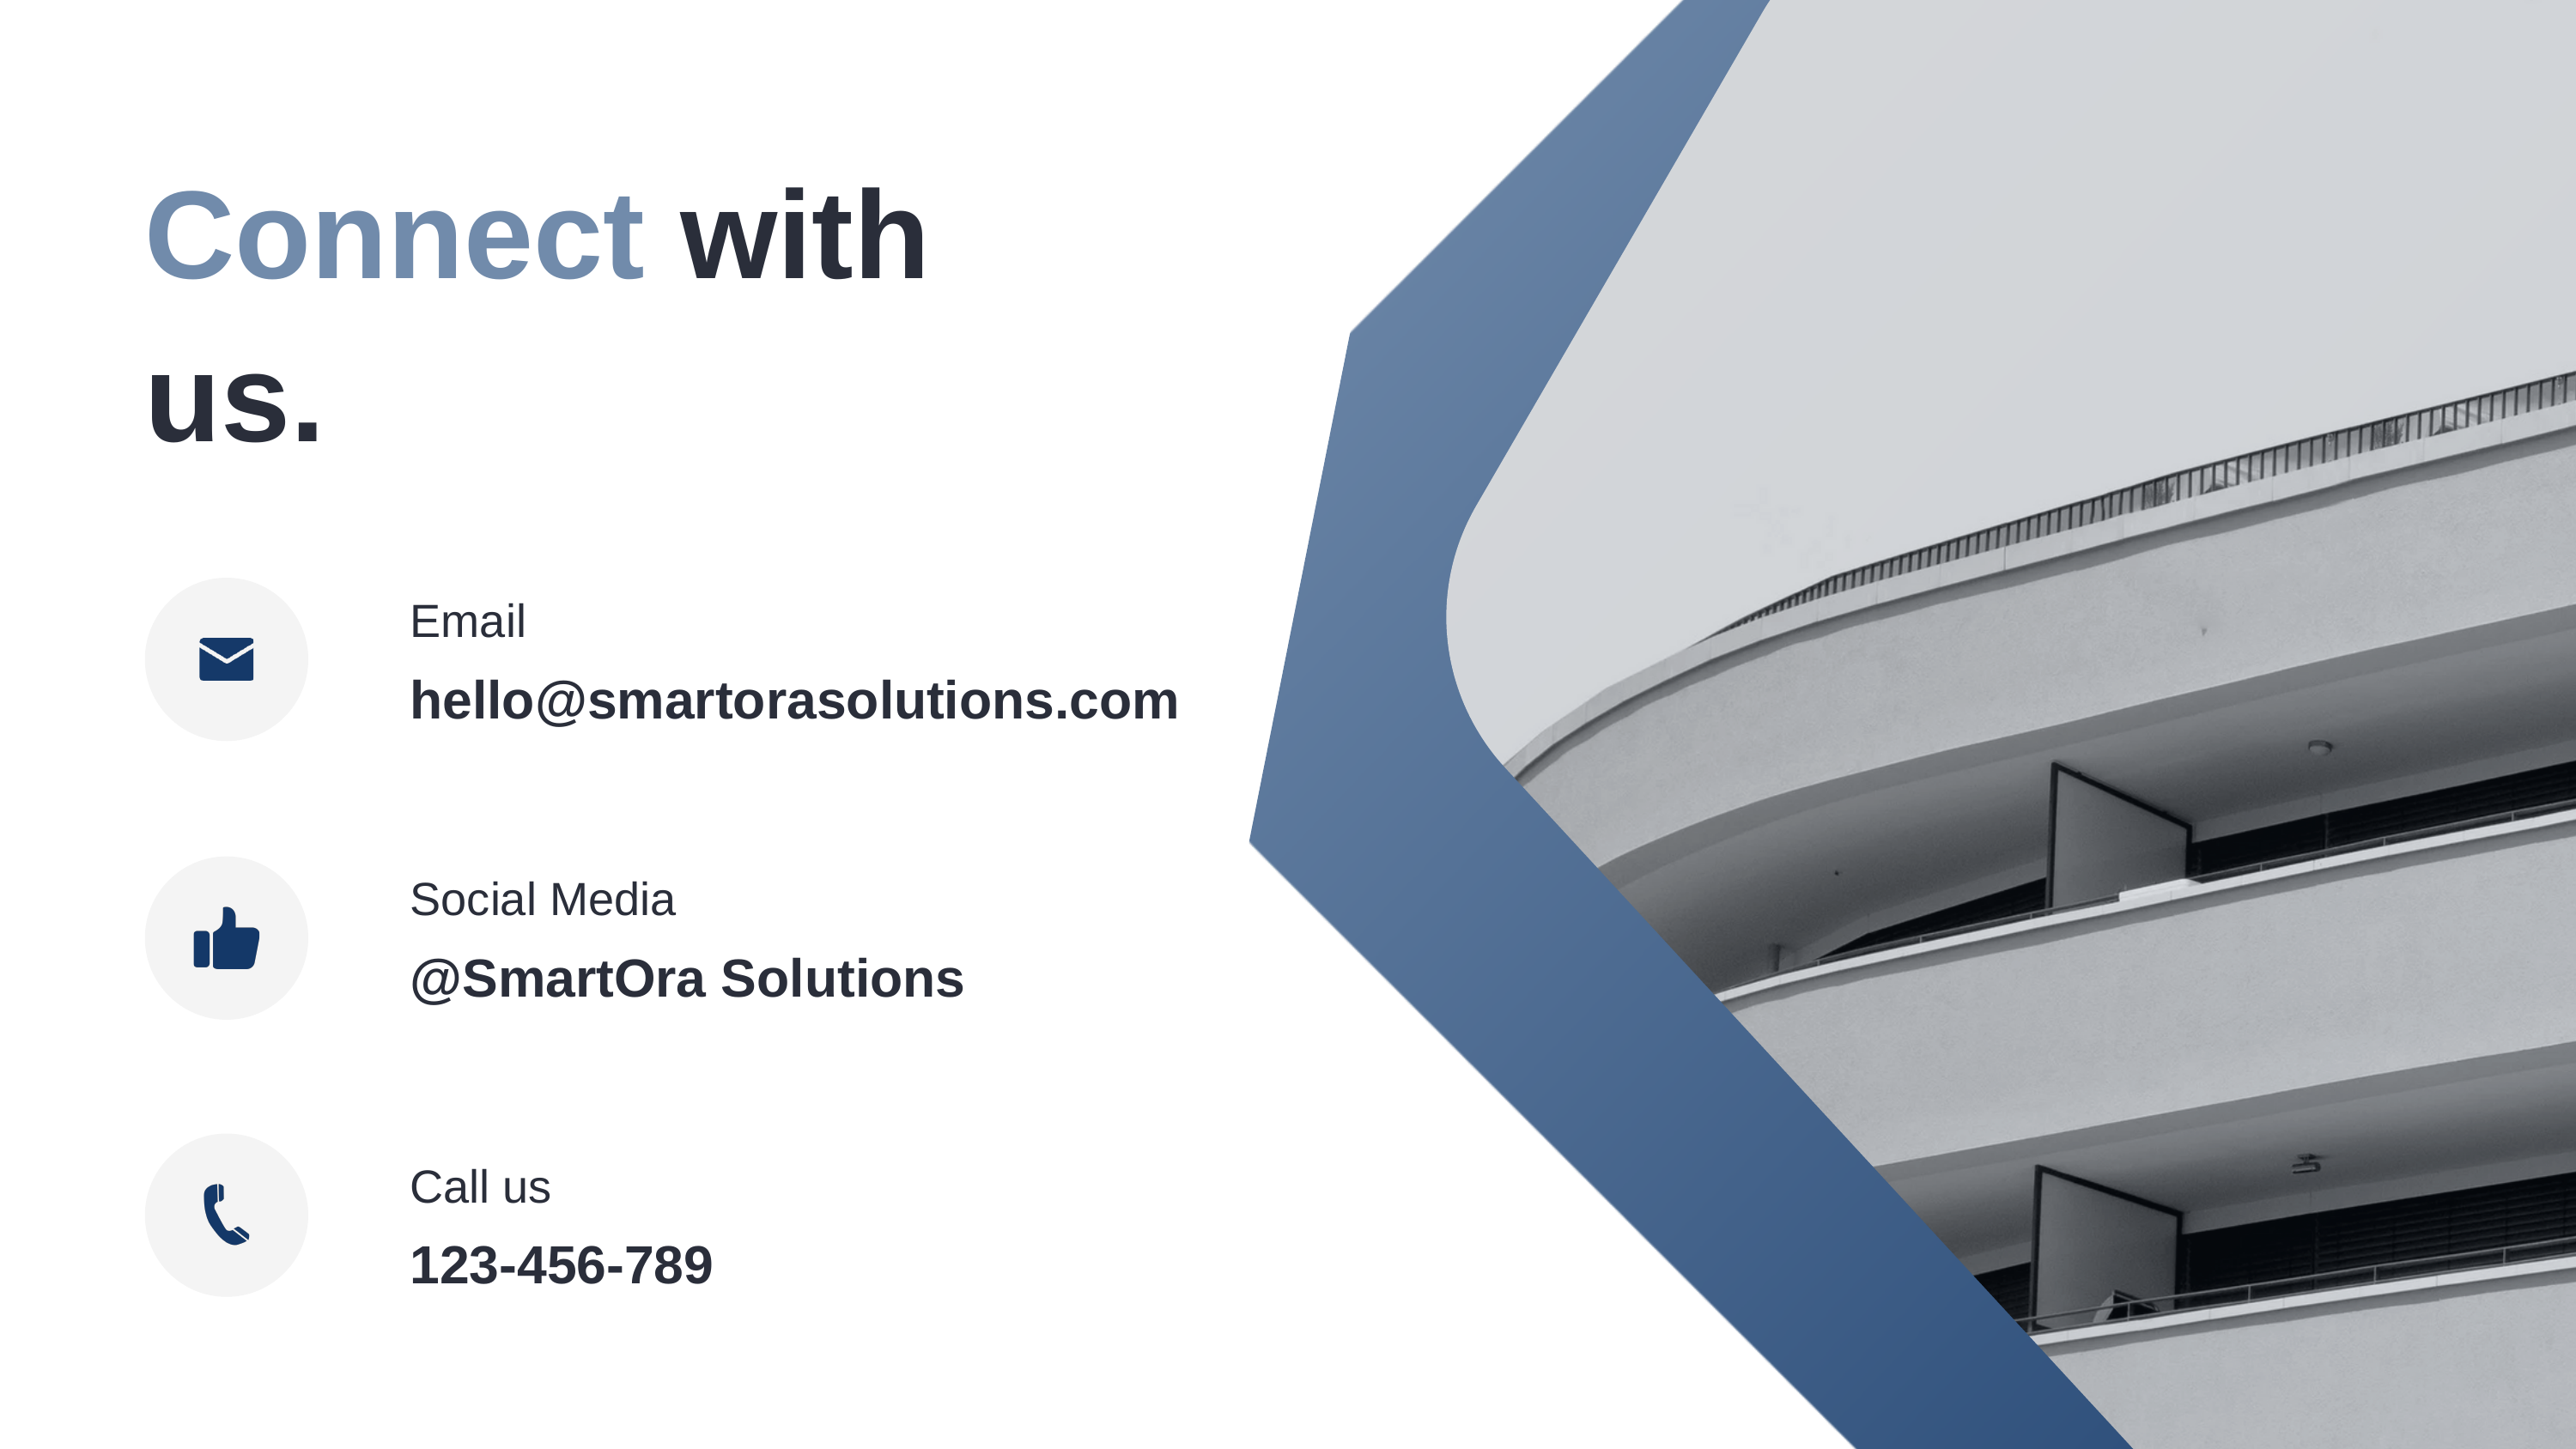

Connect with us.

Email
hello@smartorasolutions.com

Social Media
@SmartOra Solutions

Call us
123-456-789